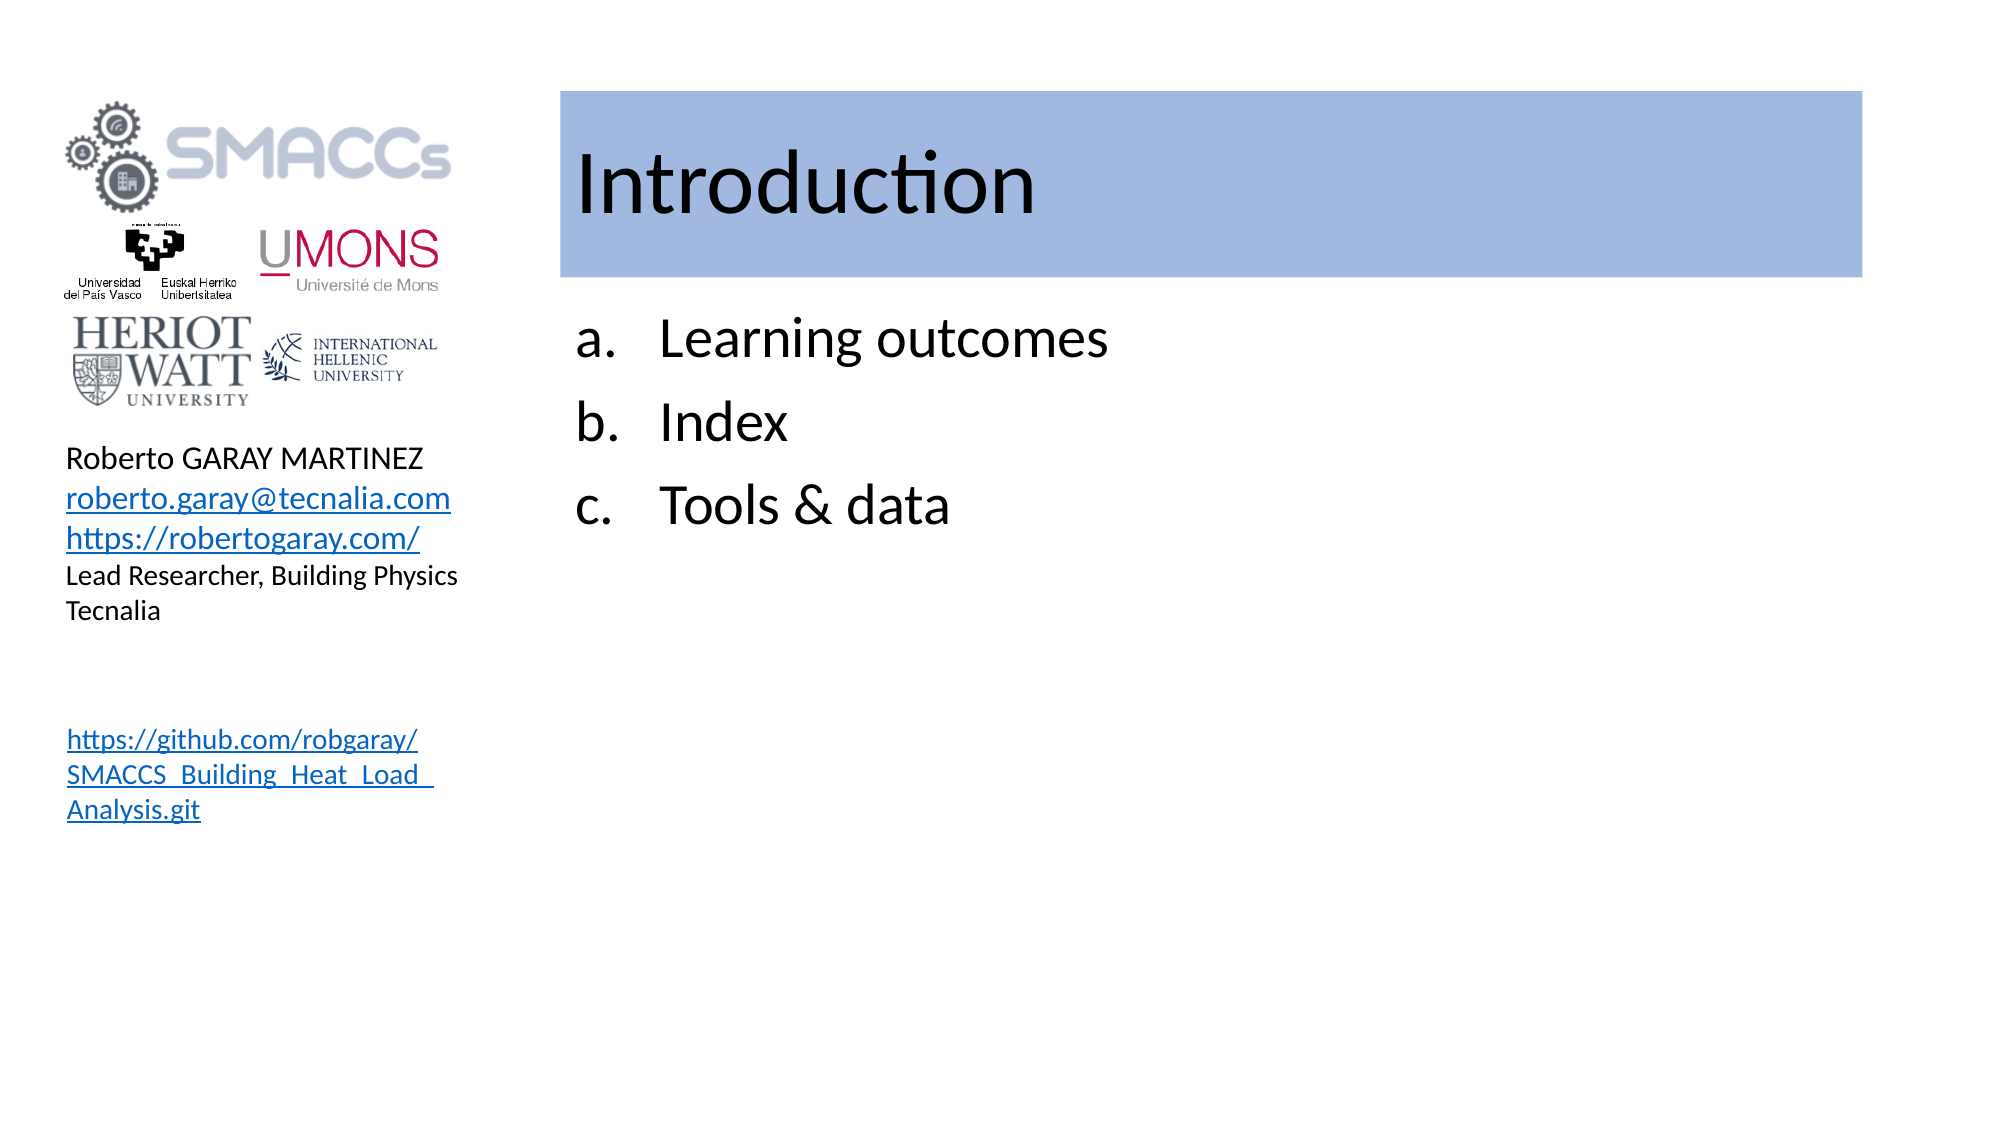

# Introduction
Learning outcomes
Index
Tools & data